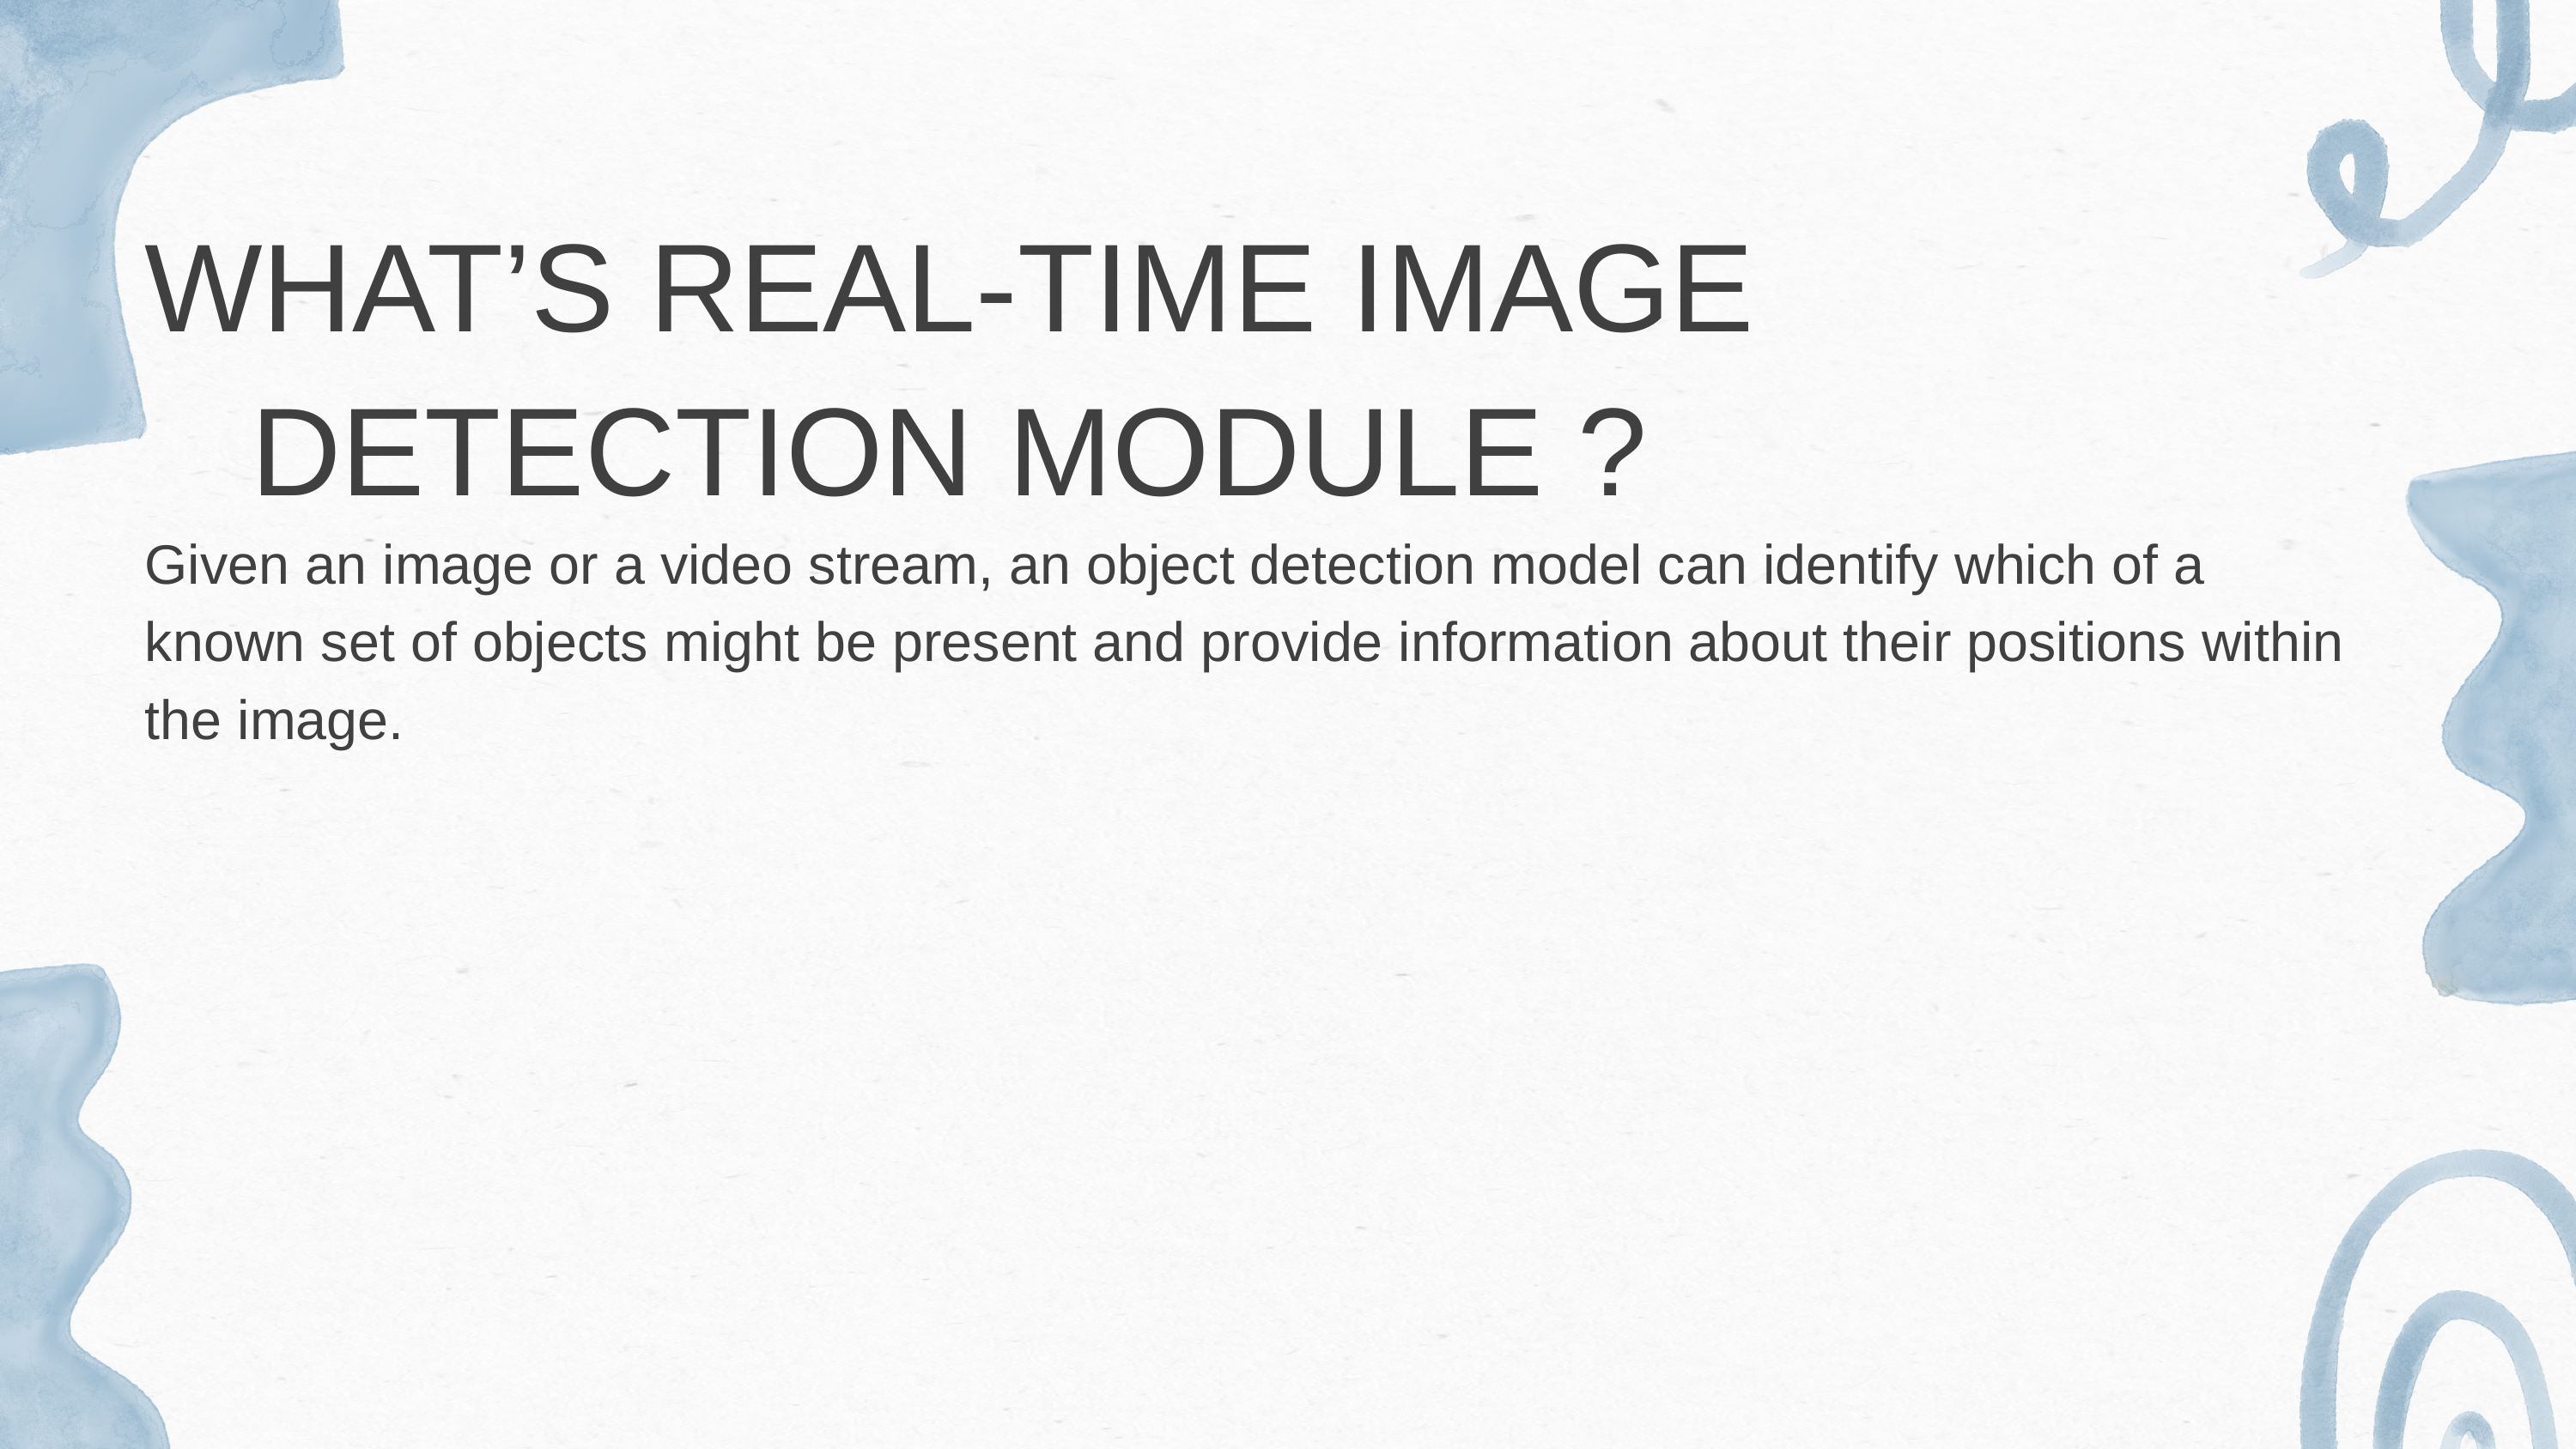

WHAT’S REAL-TIME IMAGE DETECTION MODULE ?

Given an image or a video stream, an object detection model can identify which of a known set of objects might be present and provide information about their positions within the image.